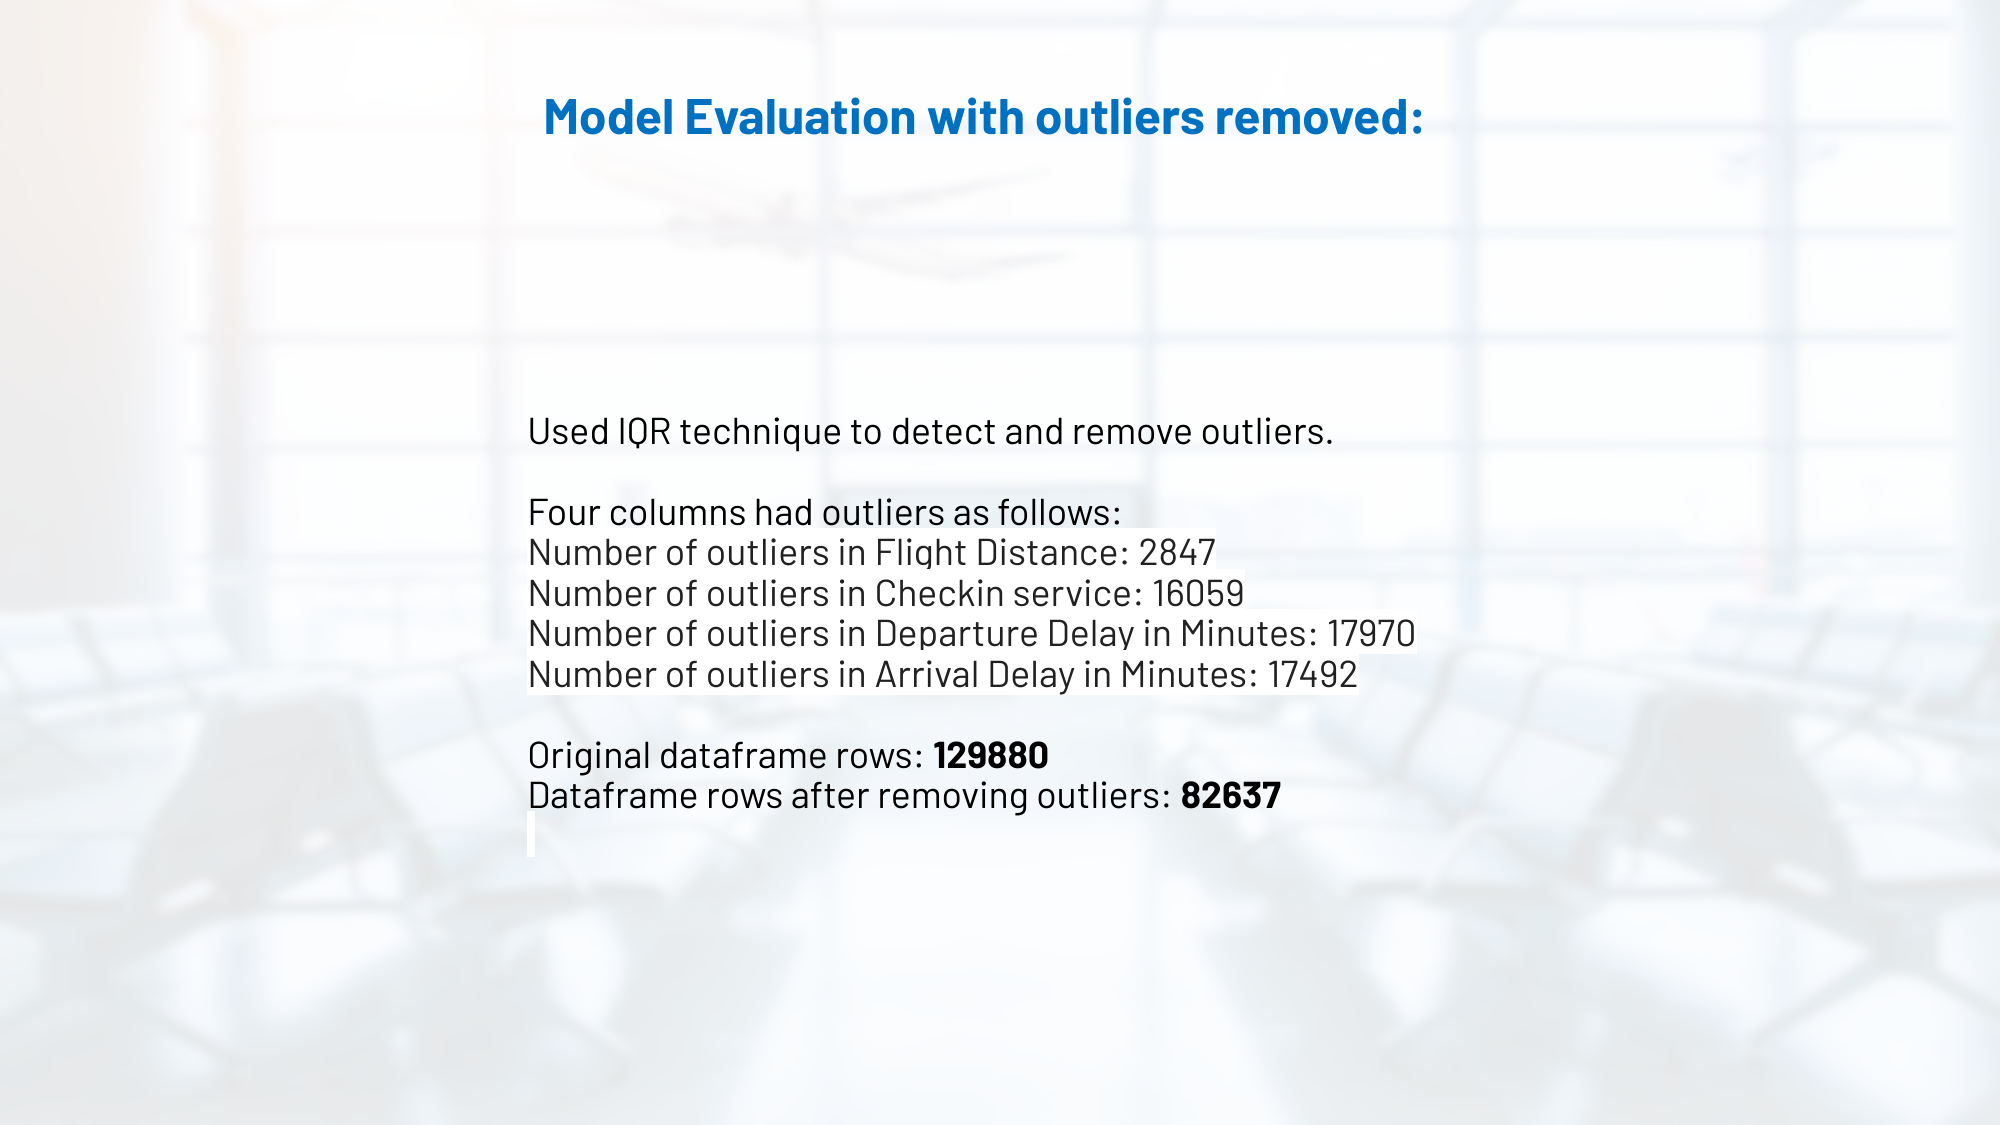

Model Evaluation with outliers removed:
# Used IQR technique to detect and remove outliers.   Four columns had outliers as follows: Number of outliers in Flight Distance: 2847 Number of outliers in Checkin service: 16059 Number of outliers in Departure Delay in Minutes: 17970 Number of outliers in Arrival Delay in Minutes: 17492 Original dataframe rows: 129880 Dataframe rows after removing outliers: 82637